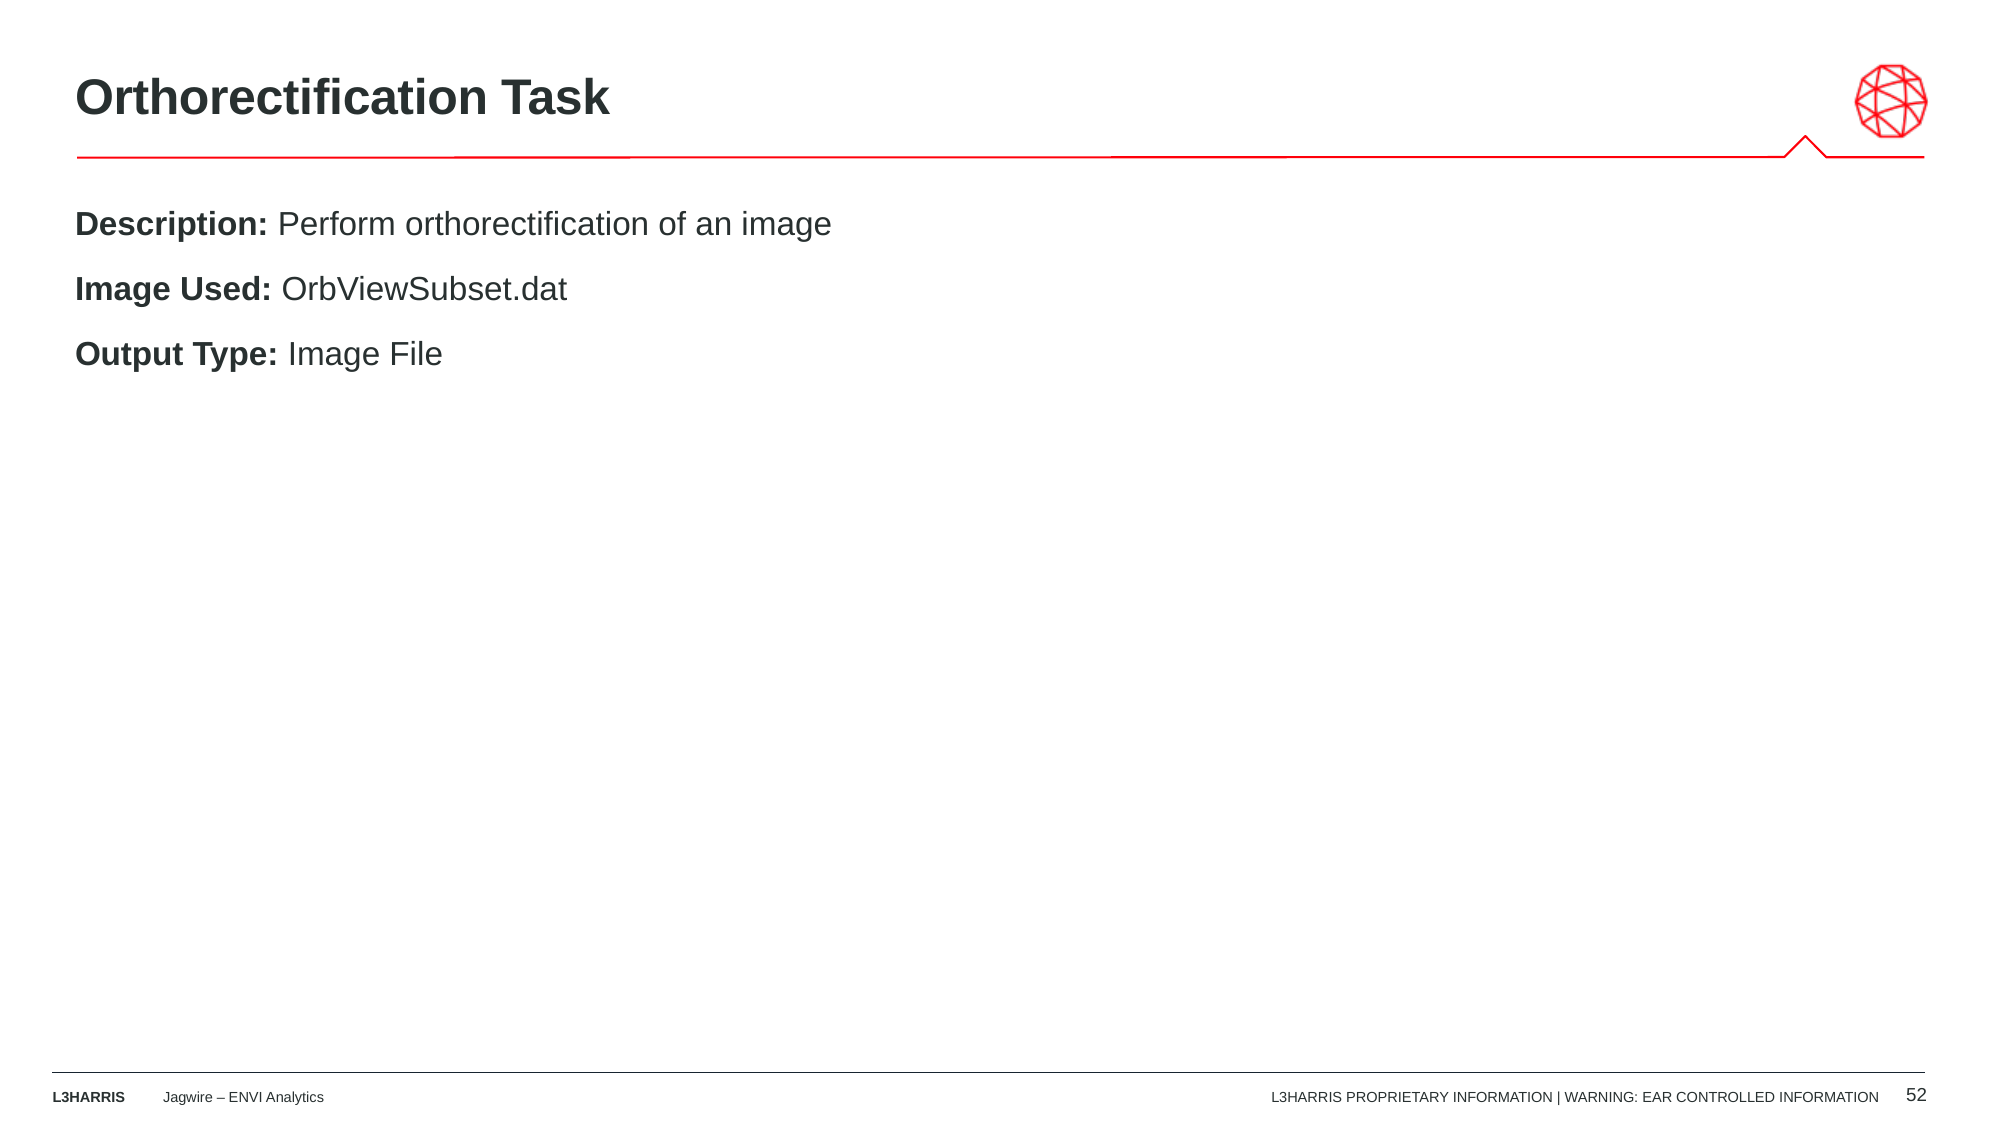

# Orthorectification Task
Description: Perform orthorectification of an image
Image Used: OrbViewSubset.dat
Output Type: Image File